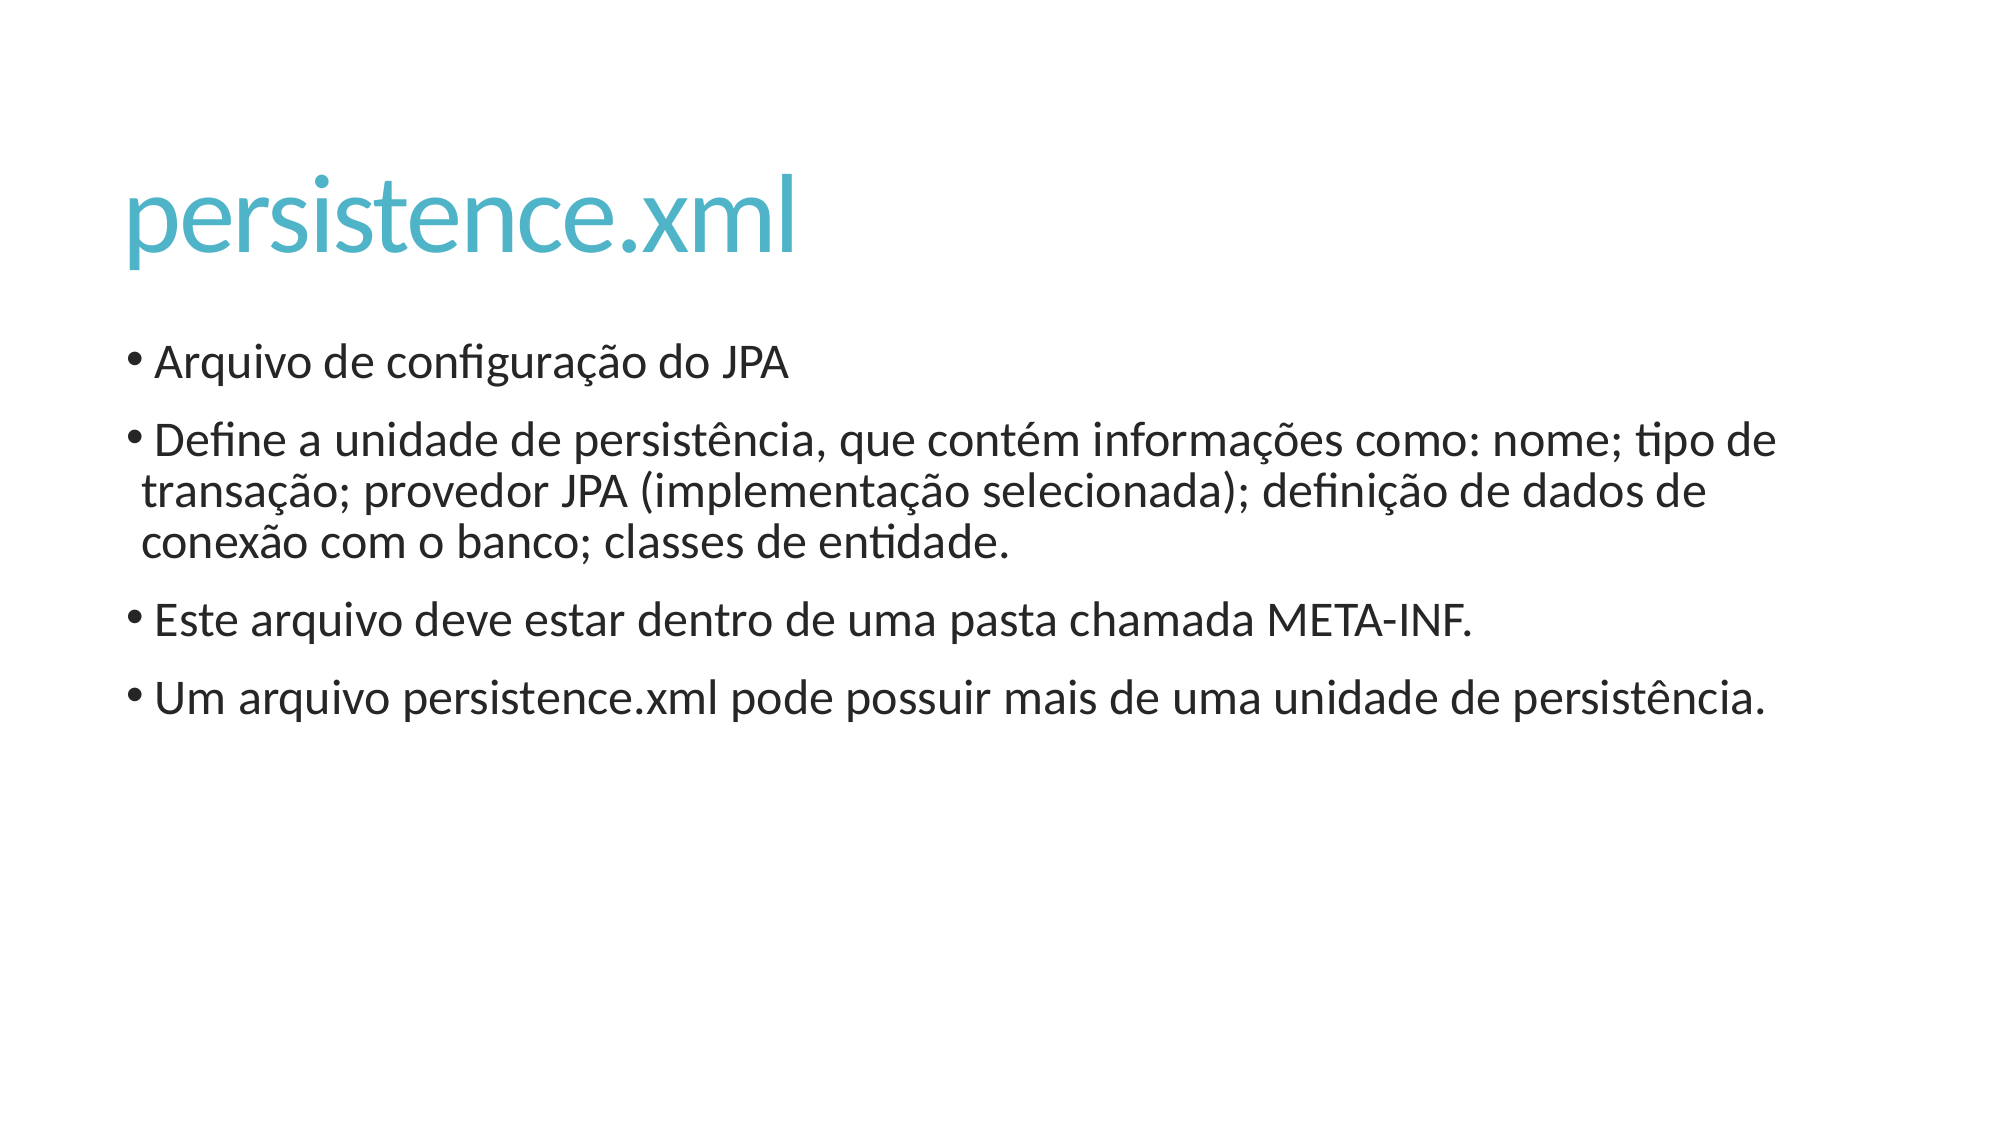

# persistence.xml
 Arquivo de configuração do JPA
 Define a unidade de persistência, que contém informações como: nome; tipo de transação; provedor JPA (implementação selecionada); definição de dados de conexão com o banco; classes de entidade.
 Este arquivo deve estar dentro de uma pasta chamada META-INF.
 Um arquivo persistence.xml pode possuir mais de uma unidade de persistência.